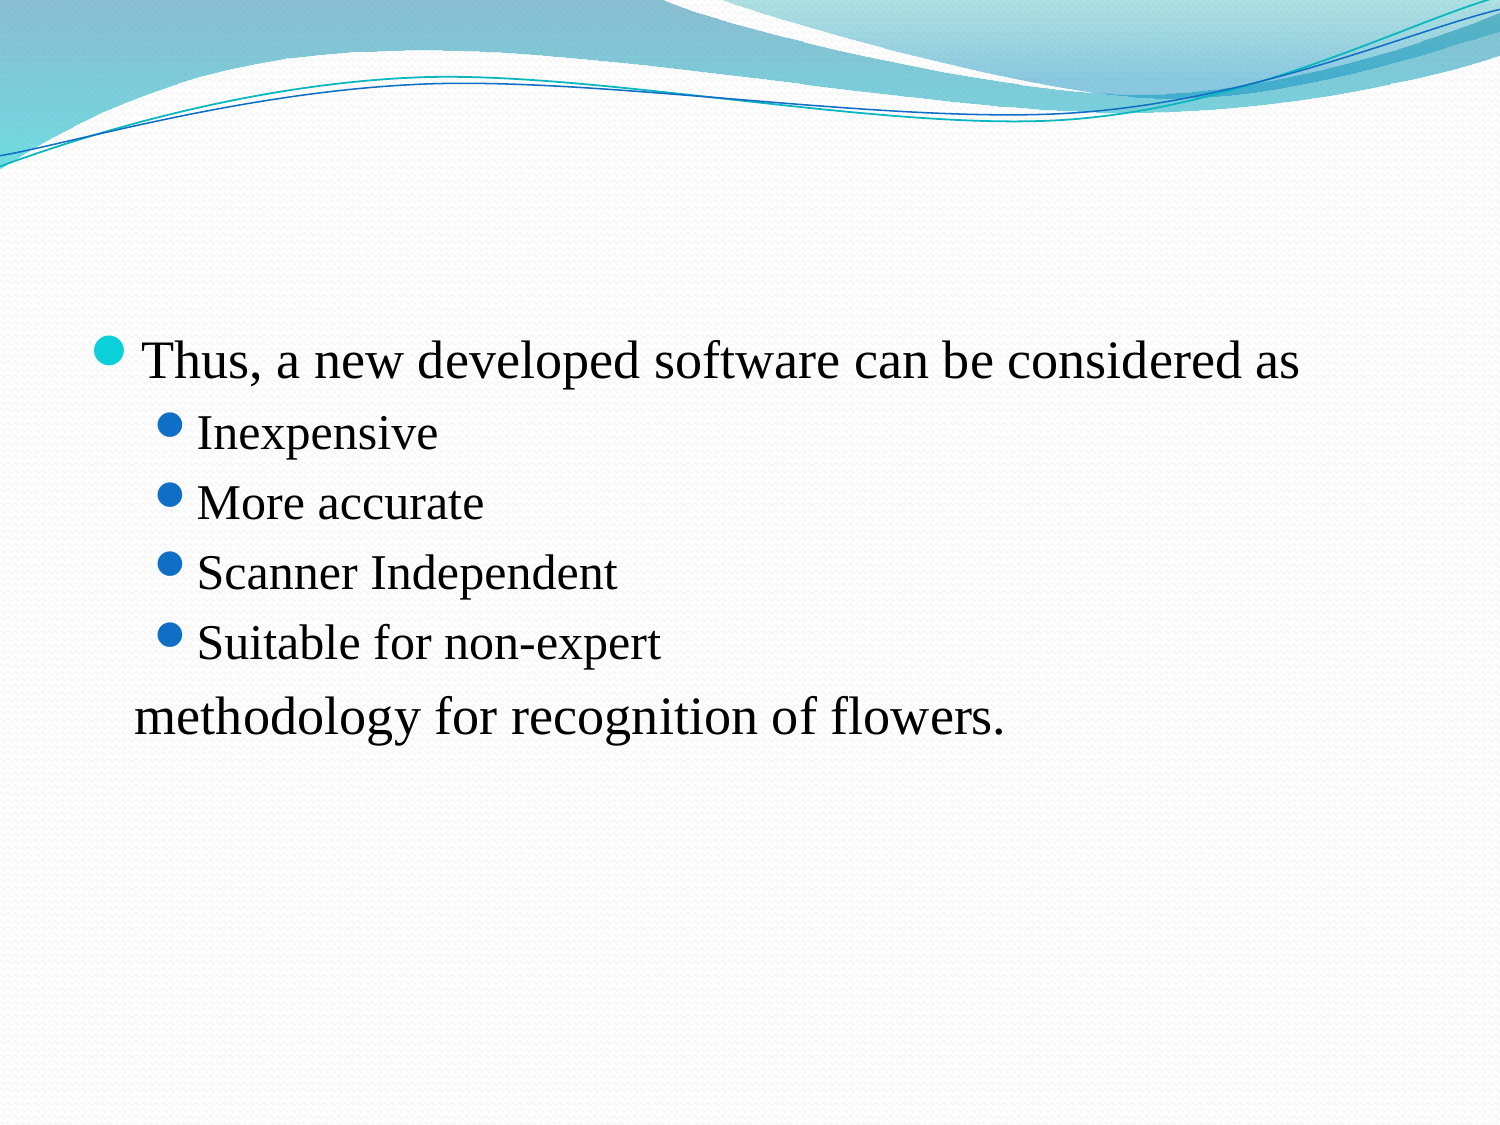

#
Thus, a new developed software can be considered as
Inexpensive
More accurate
Scanner Independent
Suitable for non-expert
	methodology for recognition of flowers.